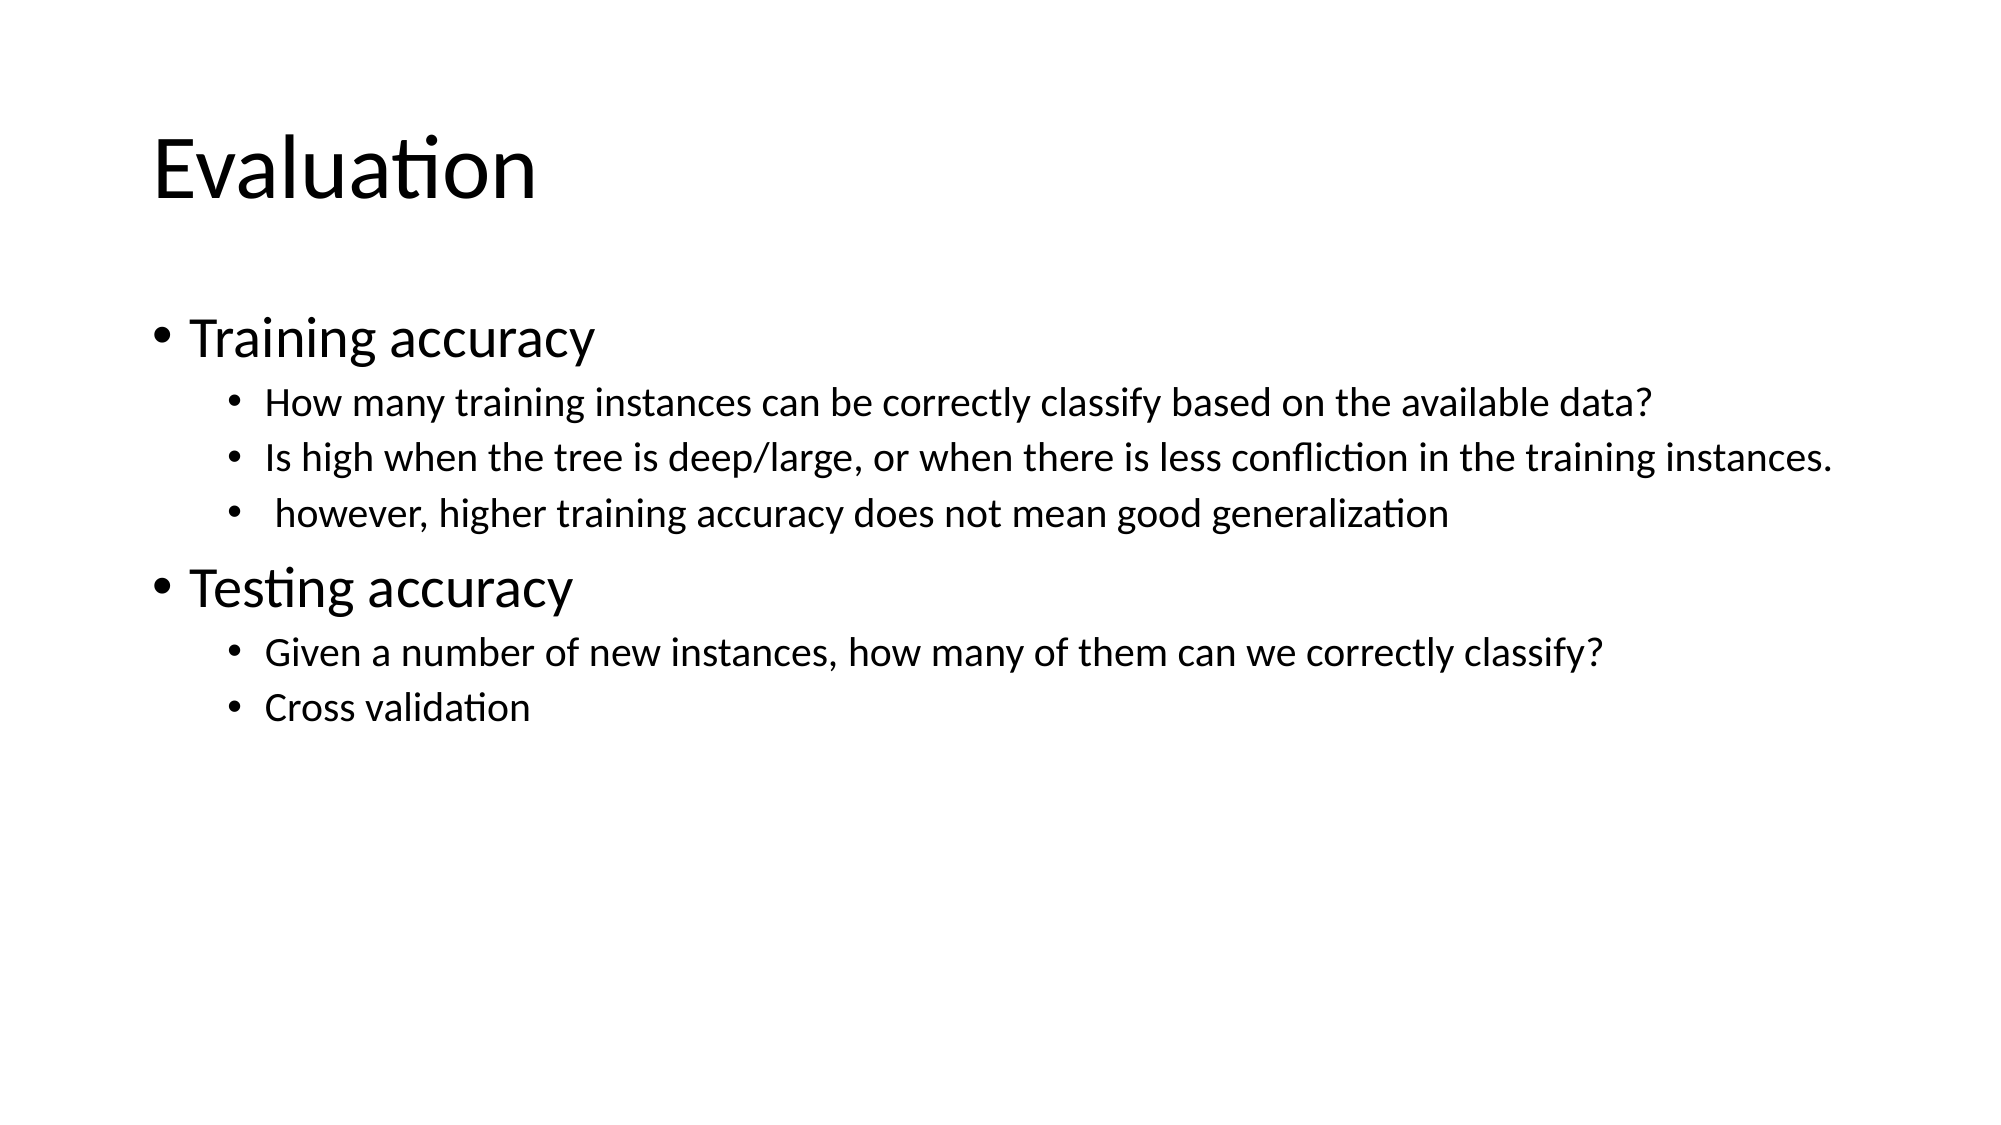

# Evaluation
Training accuracy
How many training instances can be correctly classify based on the available data?
Is high when the tree is deep/large, or when there is less confliction in the training instances.
 however, higher training accuracy does not mean good generalization
Testing accuracy
Given a number of new instances, how many of them can we correctly classify?
Cross validation